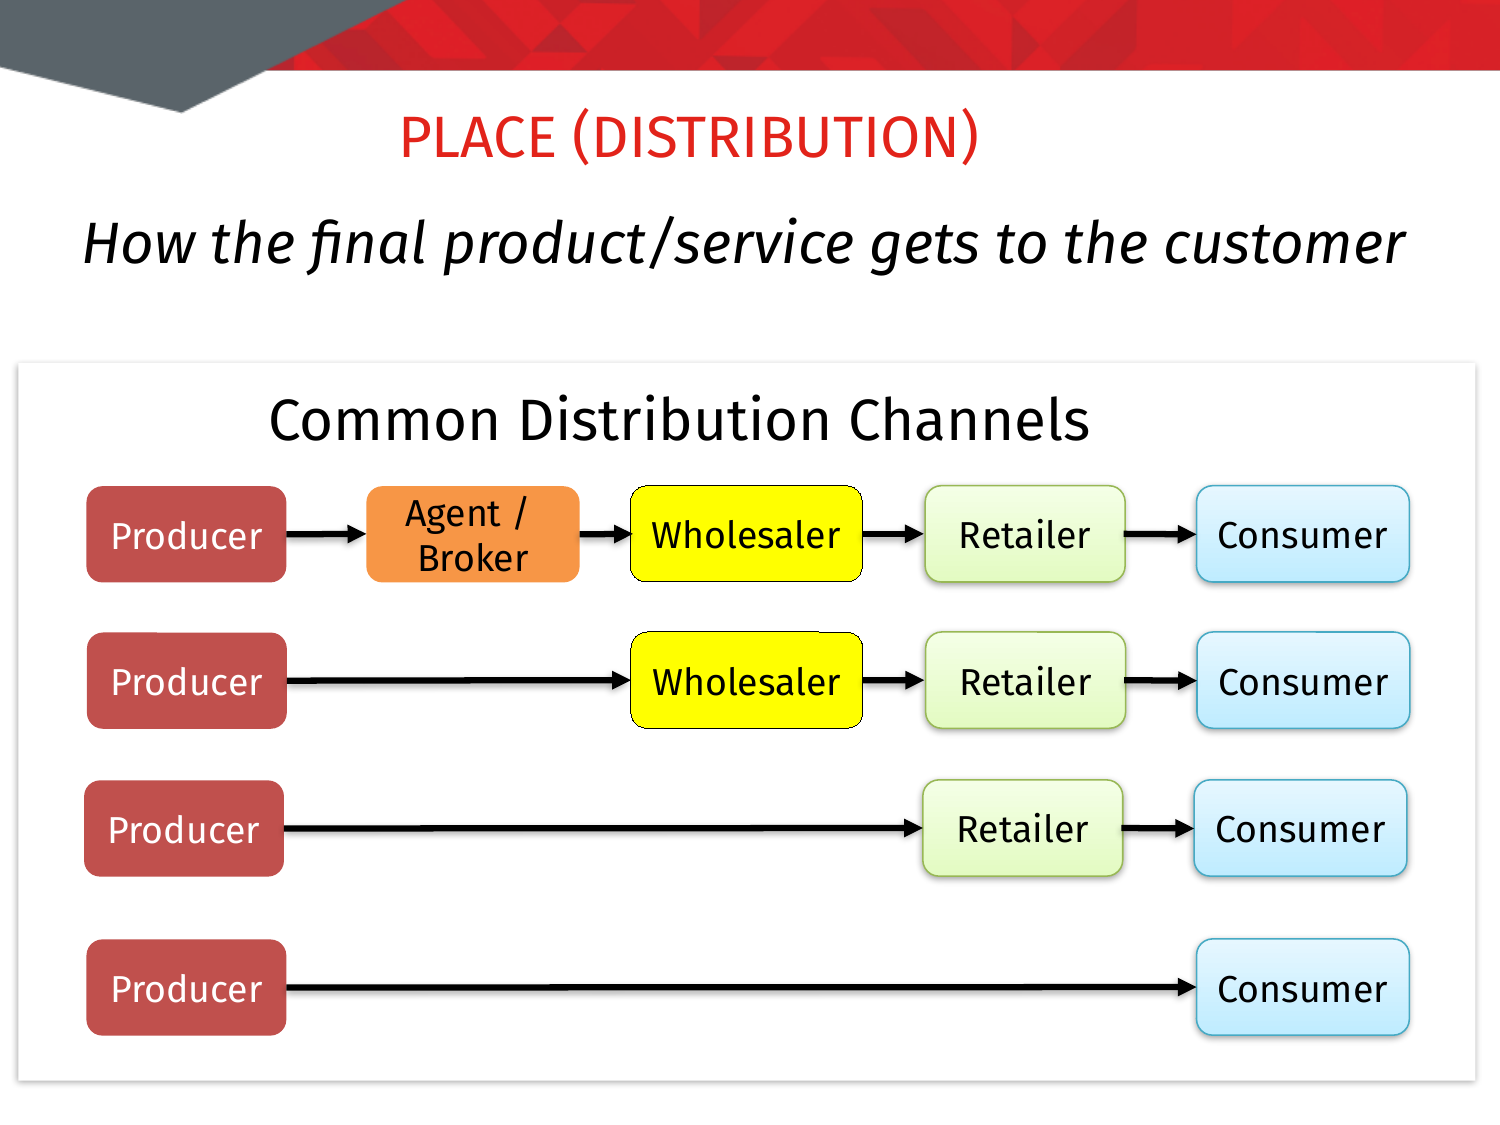

# Place (distribution)
How the final product/service gets to the customer

Common Distribution Channels
Wholesaler
Retailer
Consumer
Producer
Agent /
Broker
Wholesaler
Retailer
Consumer
Producer
Retailer
Consumer
Producer
Consumer
Producer